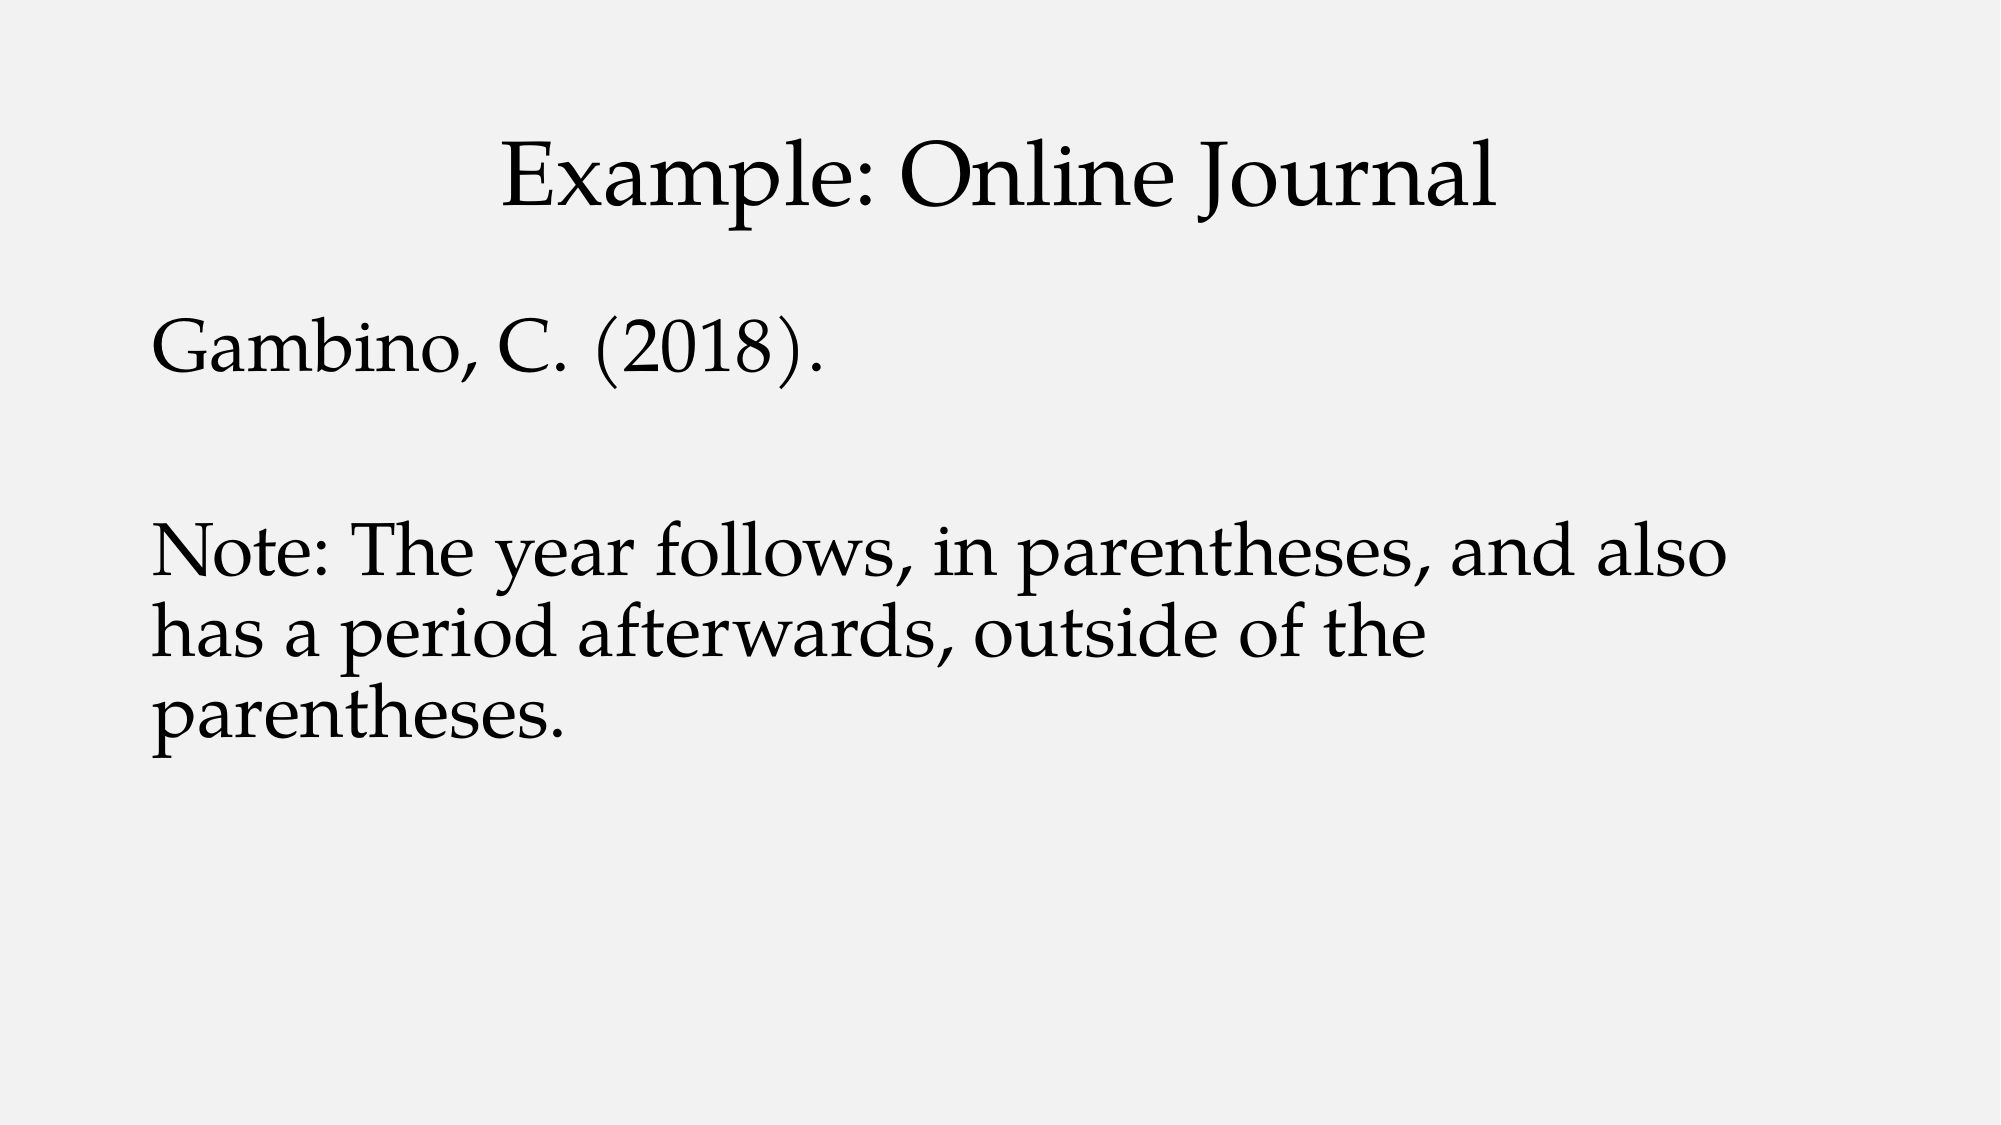

# Example: Online Journal
Gambino, C. (2018).

Note: The year follows, in parentheses, and also has a period afterwards, outside of the parentheses.